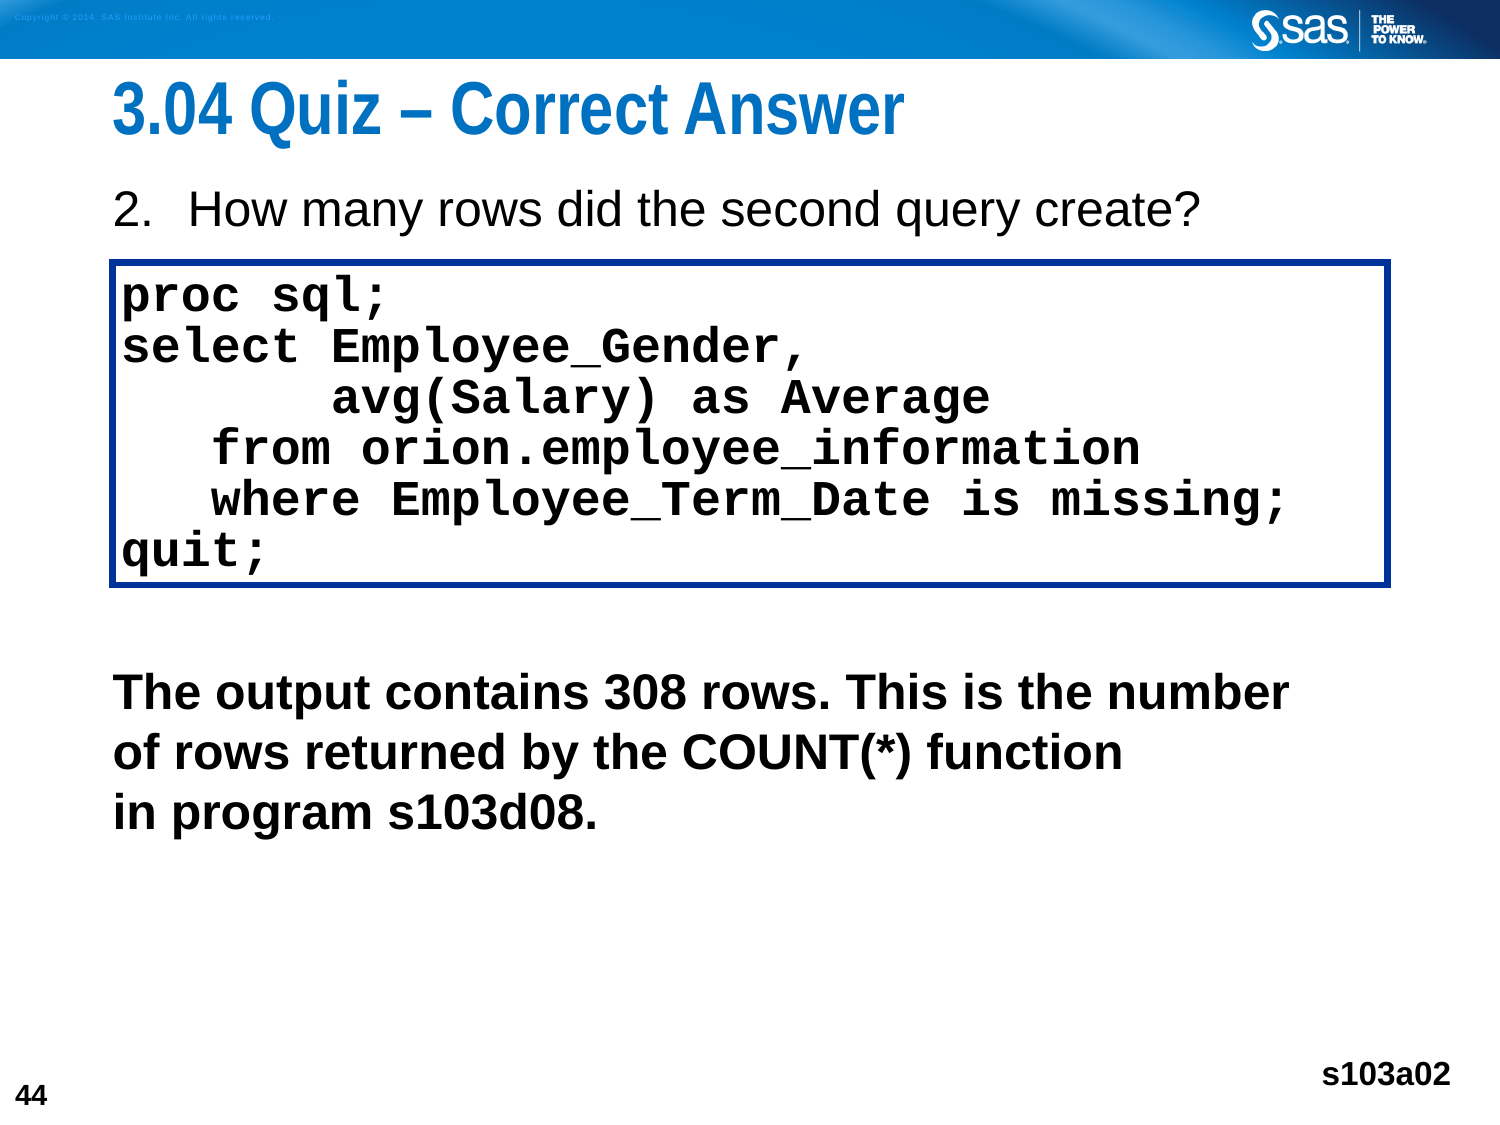

# 3.04 Quiz – Correct Answer
How many rows did the second query create?

The output contains 308 rows. This is the number
of rows returned by the COUNT(*) function
in program s103d08.

proc sql;
select Employee_Gender,
       avg(Salary) as Average
   from orion.employee_information
   where Employee_Term_Date is missing;
quit;

s103a02